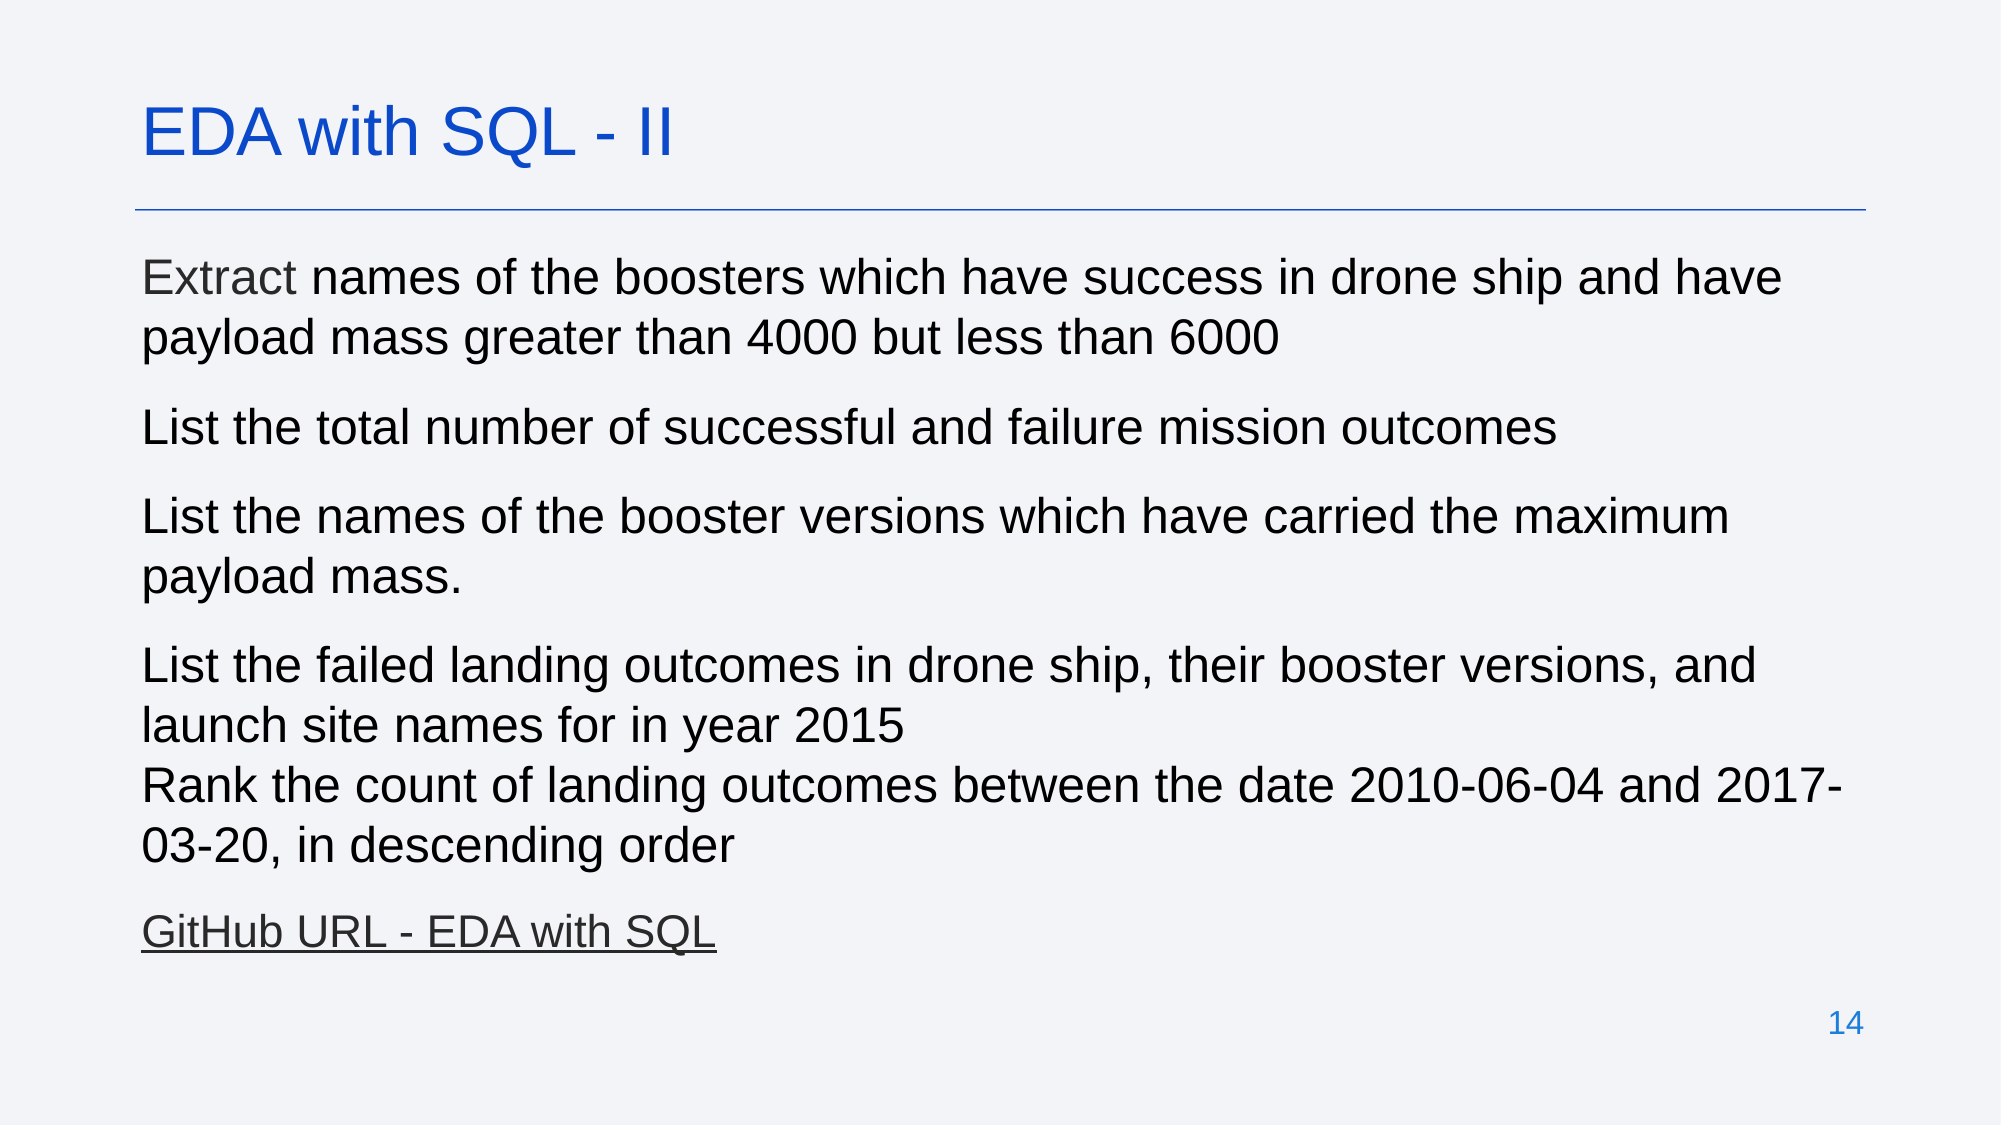

EDA with SQL - II
Extract names of the boosters which have success in drone ship and have payload mass greater than 4000 but less than 6000
List the total number of successful and failure mission outcomes
List the names of the booster versions which have carried the maximum payload mass.
List the failed landing outcomes in drone ship, their booster versions, and launch site names for in year 2015
Rank the count of landing outcomes between the date 2010-06-04 and 2017-03-20, in descending order
GitHub URL - EDA with SQL

14